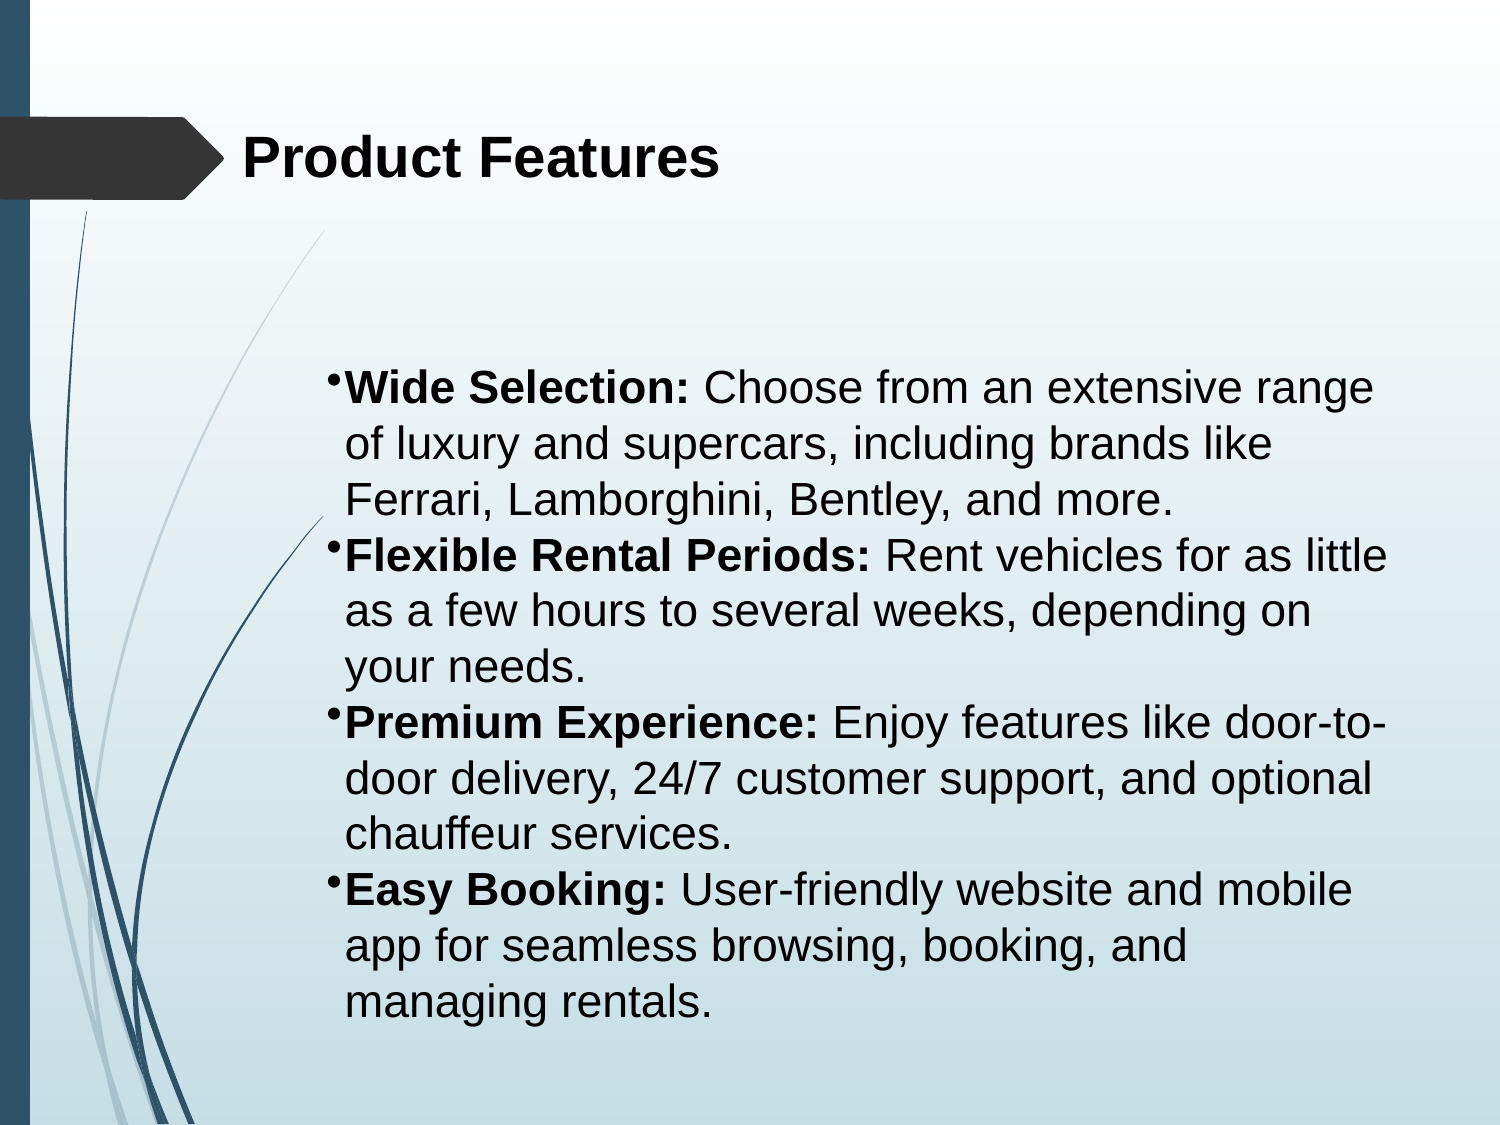

# Product Features
Wide Selection: Choose from an extensive range of luxury and supercars, including brands like Ferrari, Lamborghini, Bentley, and more.
Flexible Rental Periods: Rent vehicles for as little as a few hours to several weeks, depending on your needs.
Premium Experience: Enjoy features like door-to-door delivery, 24/7 customer support, and optional chauffeur services.
Easy Booking: User-friendly website and mobile app for seamless browsing, booking, and managing rentals.